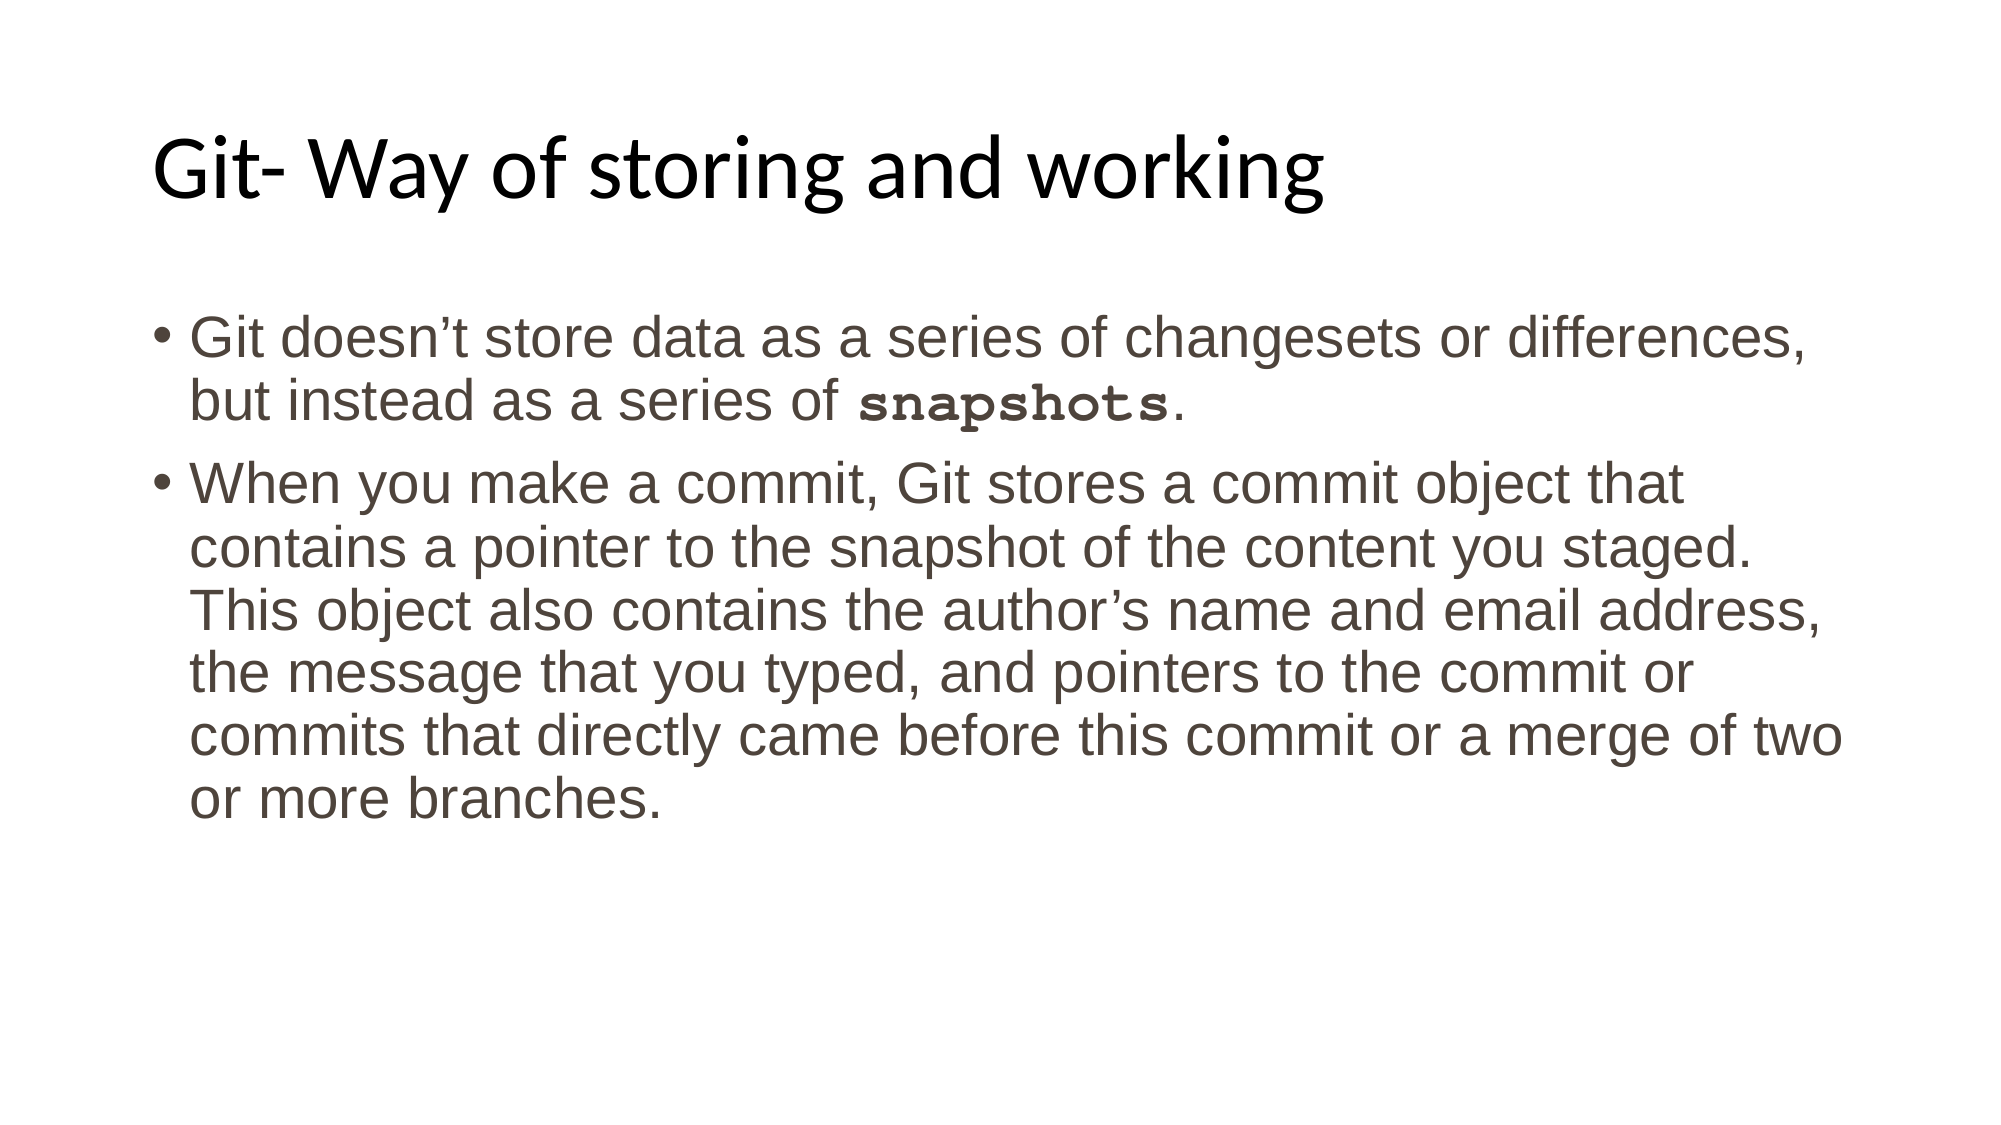

# Git- Way of storing and working
Git doesn’t store data as a series of changesets or differences, but instead as a series of snapshots.
When you make a commit, Git stores a commit object that contains a pointer to the snapshot of the content you staged. This object also contains the author’s name and email address, the message that you typed, and pointers to the commit or commits that directly came before this commit or a merge of two or more branches.